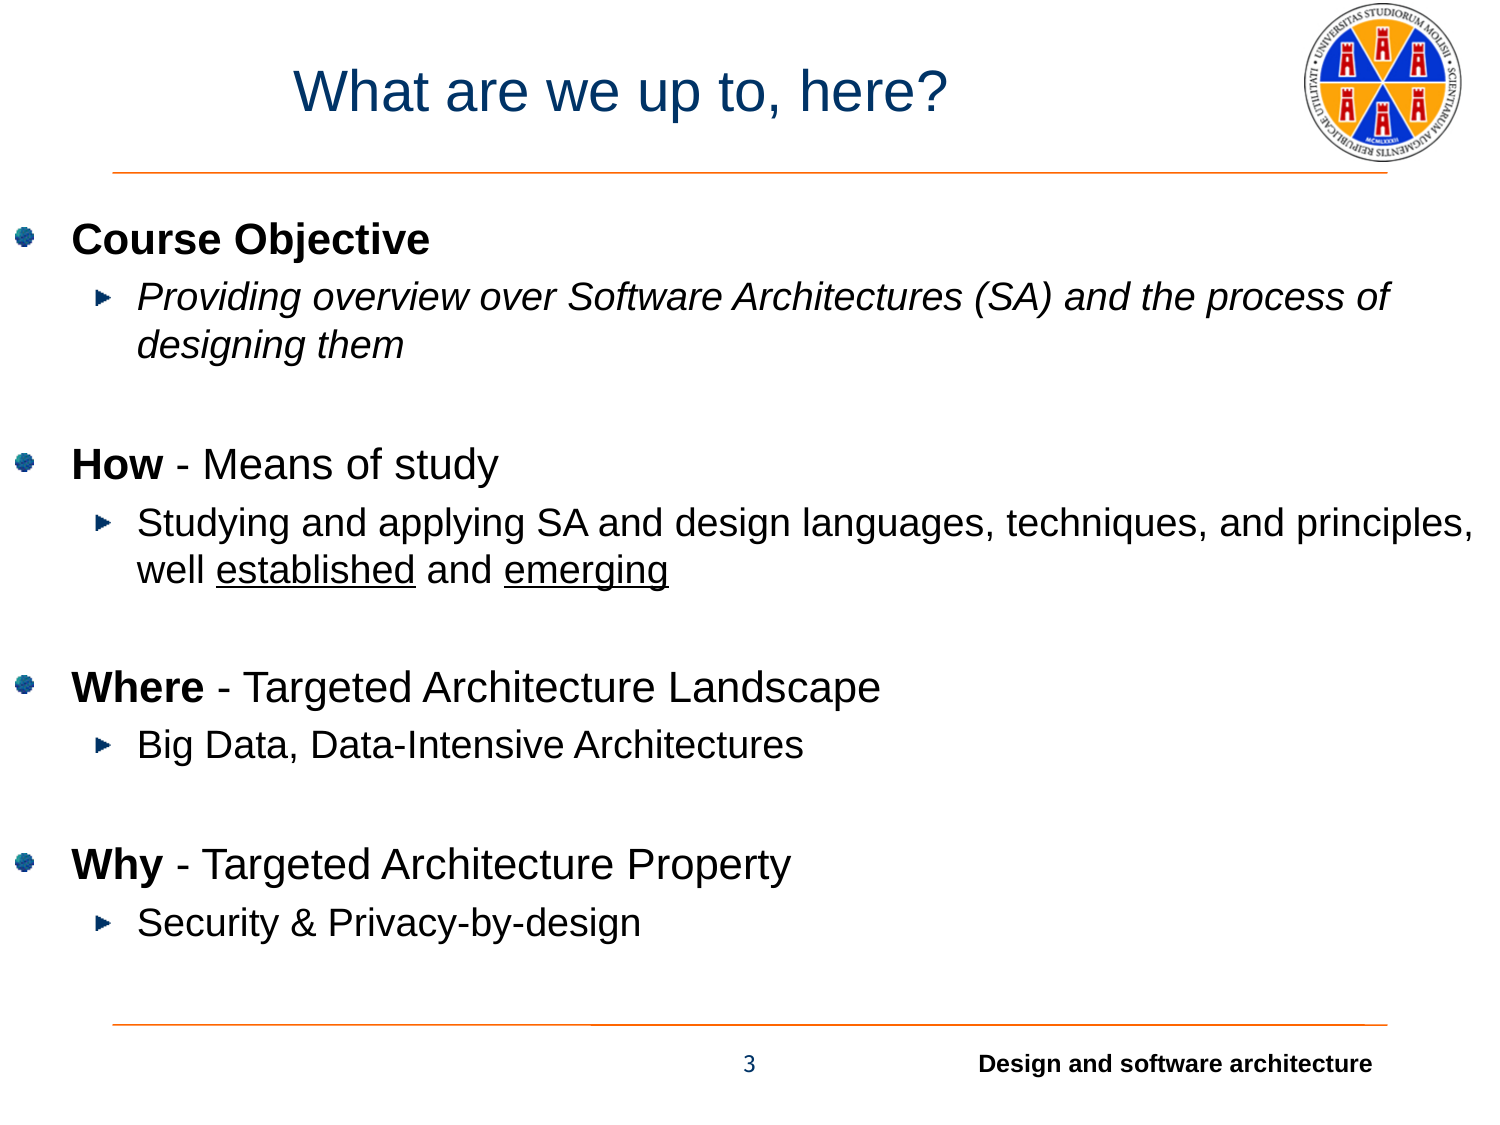

# What are we up to, here?
Course Objective
Providing overview over Software Architectures (SA) and the process of designing them

How - Means of study
Studying and applying SA and design languages, techniques, and principles, well established and emerging

Where - Targeted Architecture Landscape
Big Data, Data-Intensive Architectures

Why - Targeted Architecture Property
Security & Privacy-by-design
3
Design and software architecture